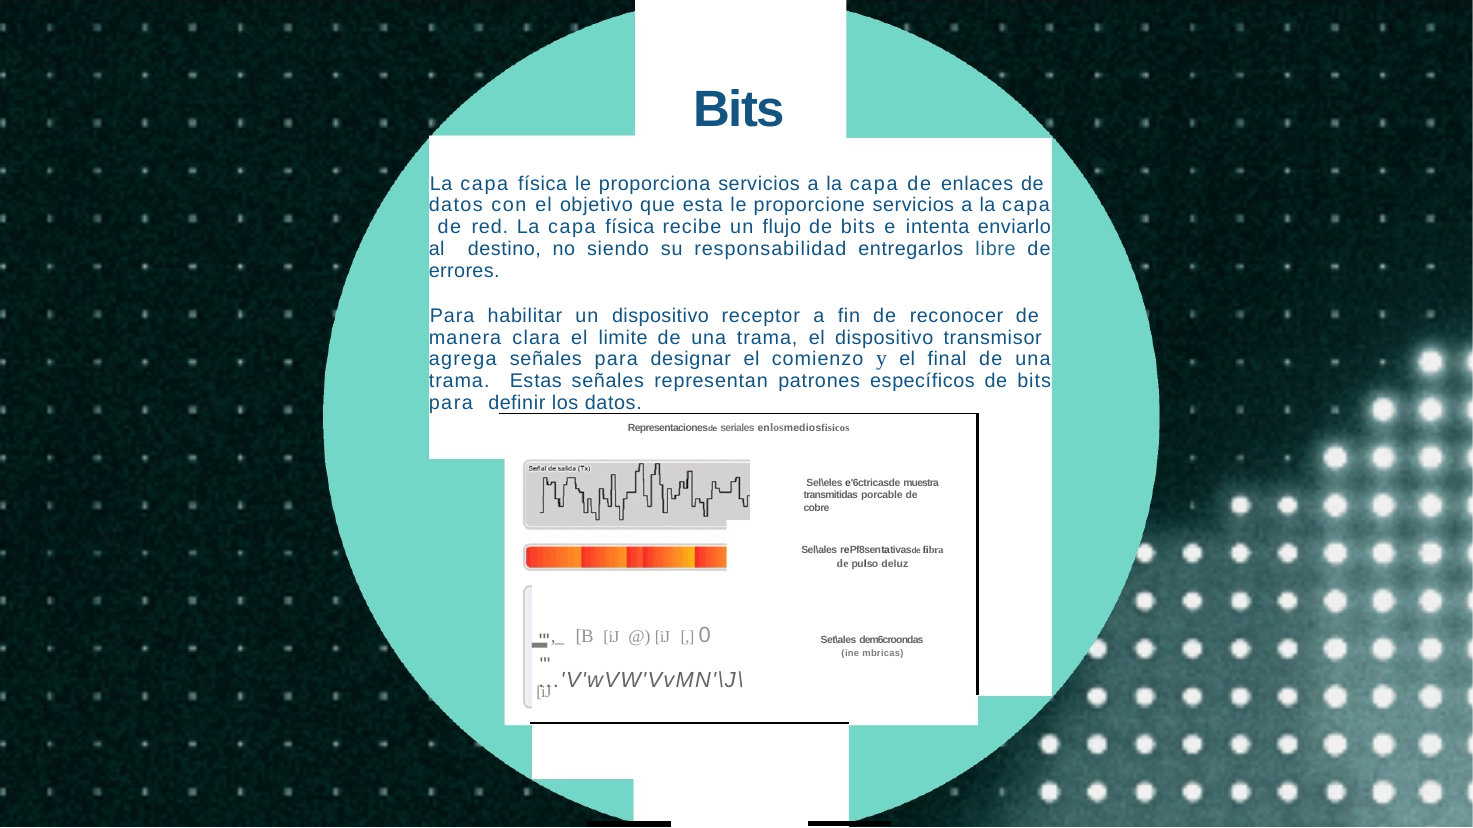

# Bits
La capa física le proporciona servicios a la capa de enlaces de  datos con el objetivo que esta le proporcione servicios a la capa  de red. La capa física recibe un flujo de bits e intenta enviarlo al  destino, no siendo su responsabilidad entregarlos libre de errores.

Para habilitar un dispositivo receptor a fin de reconocer de  manera clara el limite de una trama, el dispositivo transmisor  agrega señales para designar el comienzo y el final de una trama.  Estas señales representan patrones específicos de bits para  definir los datos.

Representacionesde seriales enlosmediosfísicos
Sel\eles e'6ctricasde muestra  transmitidas porcable de cobre
-,_  [B  [iJ  @) [iJ  [,] 0   [iJ
Sel\ales rePf8sentativasde fibra
de pulso deluz
"'
'"
Set\ales dem6croondas
(ine mbricas)
...'V'wVW'VvMN'\J\